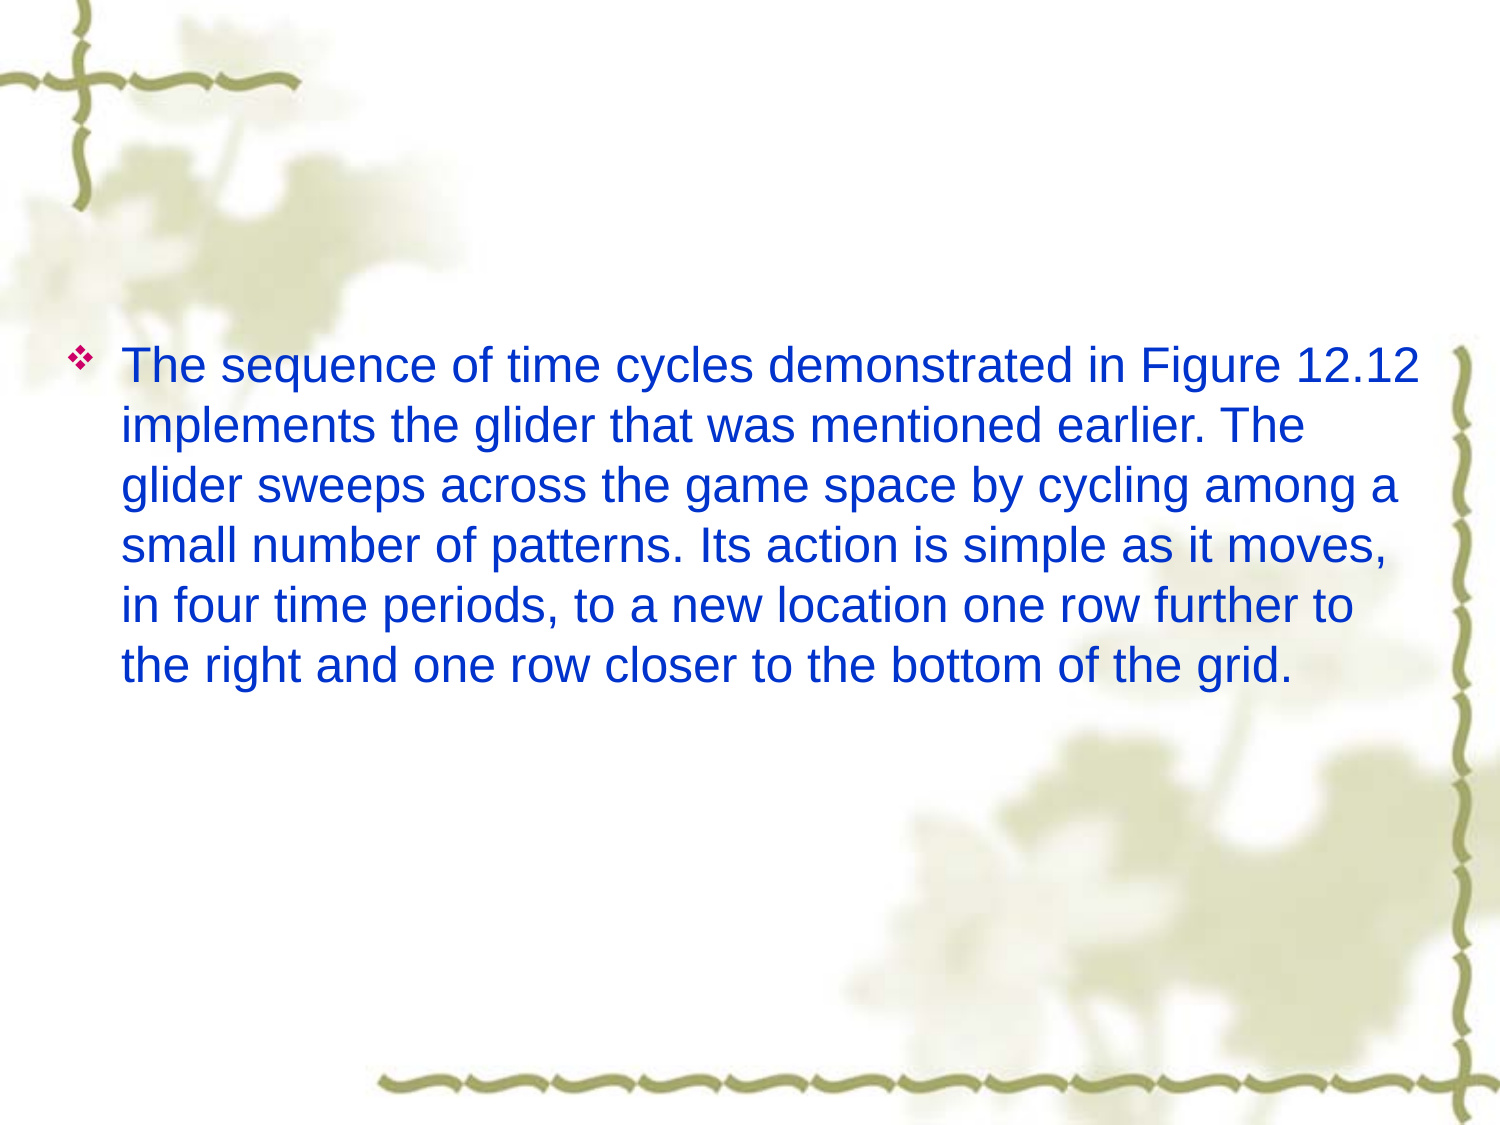

#
The sequence of time cycles demonstrated in Figure 12.12 implements the glider that was mentioned earlier. The glider sweeps across the game space by cycling among a small number of patterns. Its action is simple as it moves, in four time periods, to a new location one row further to the right and one row closer to the bottom of the grid.